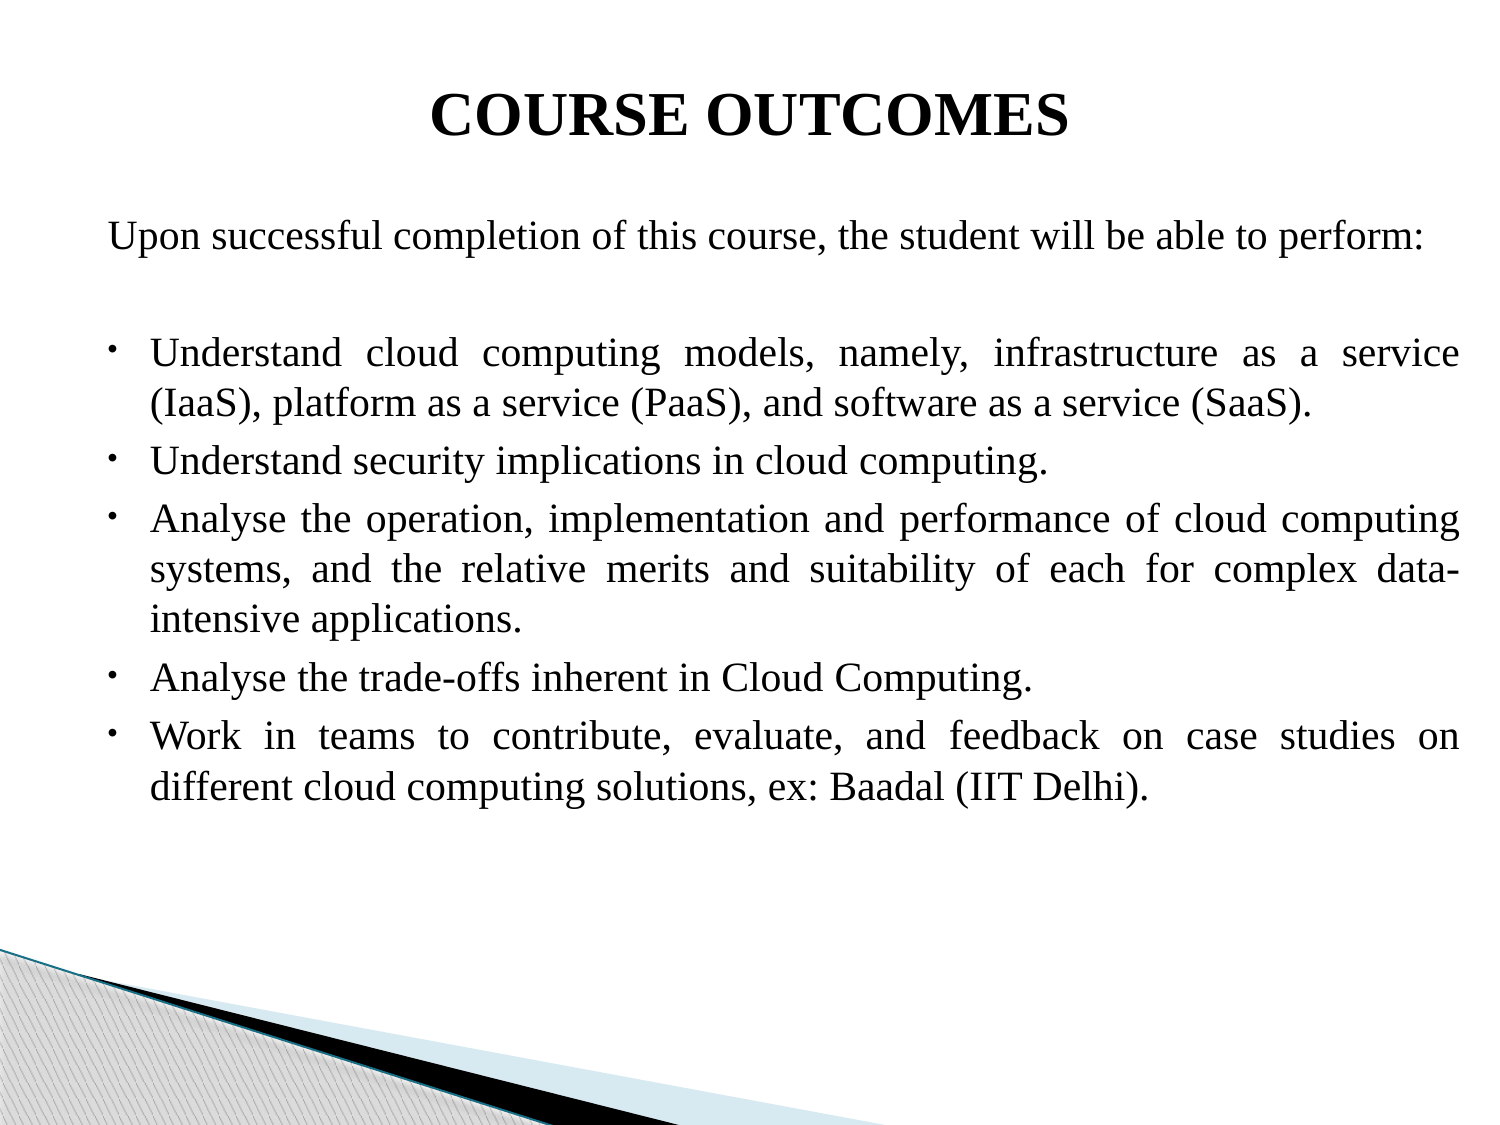

# COURSE OUTCOMES
Upon successful completion of this course, the student will be able to perform:

Understand cloud computing models, namely, infrastructure as a service (IaaS), platform as a service (PaaS), and software as a service (SaaS).
Understand security implications in cloud computing.
Analyse the operation, implementation and performance of cloud computing systems, and the relative merits and suitability of each for complex data-intensive applications.
Analyse the trade-offs inherent in Cloud Computing.
Work in teams to contribute, evaluate, and feedback on case studies on different cloud computing solutions, ex: Baadal (IIT Delhi).